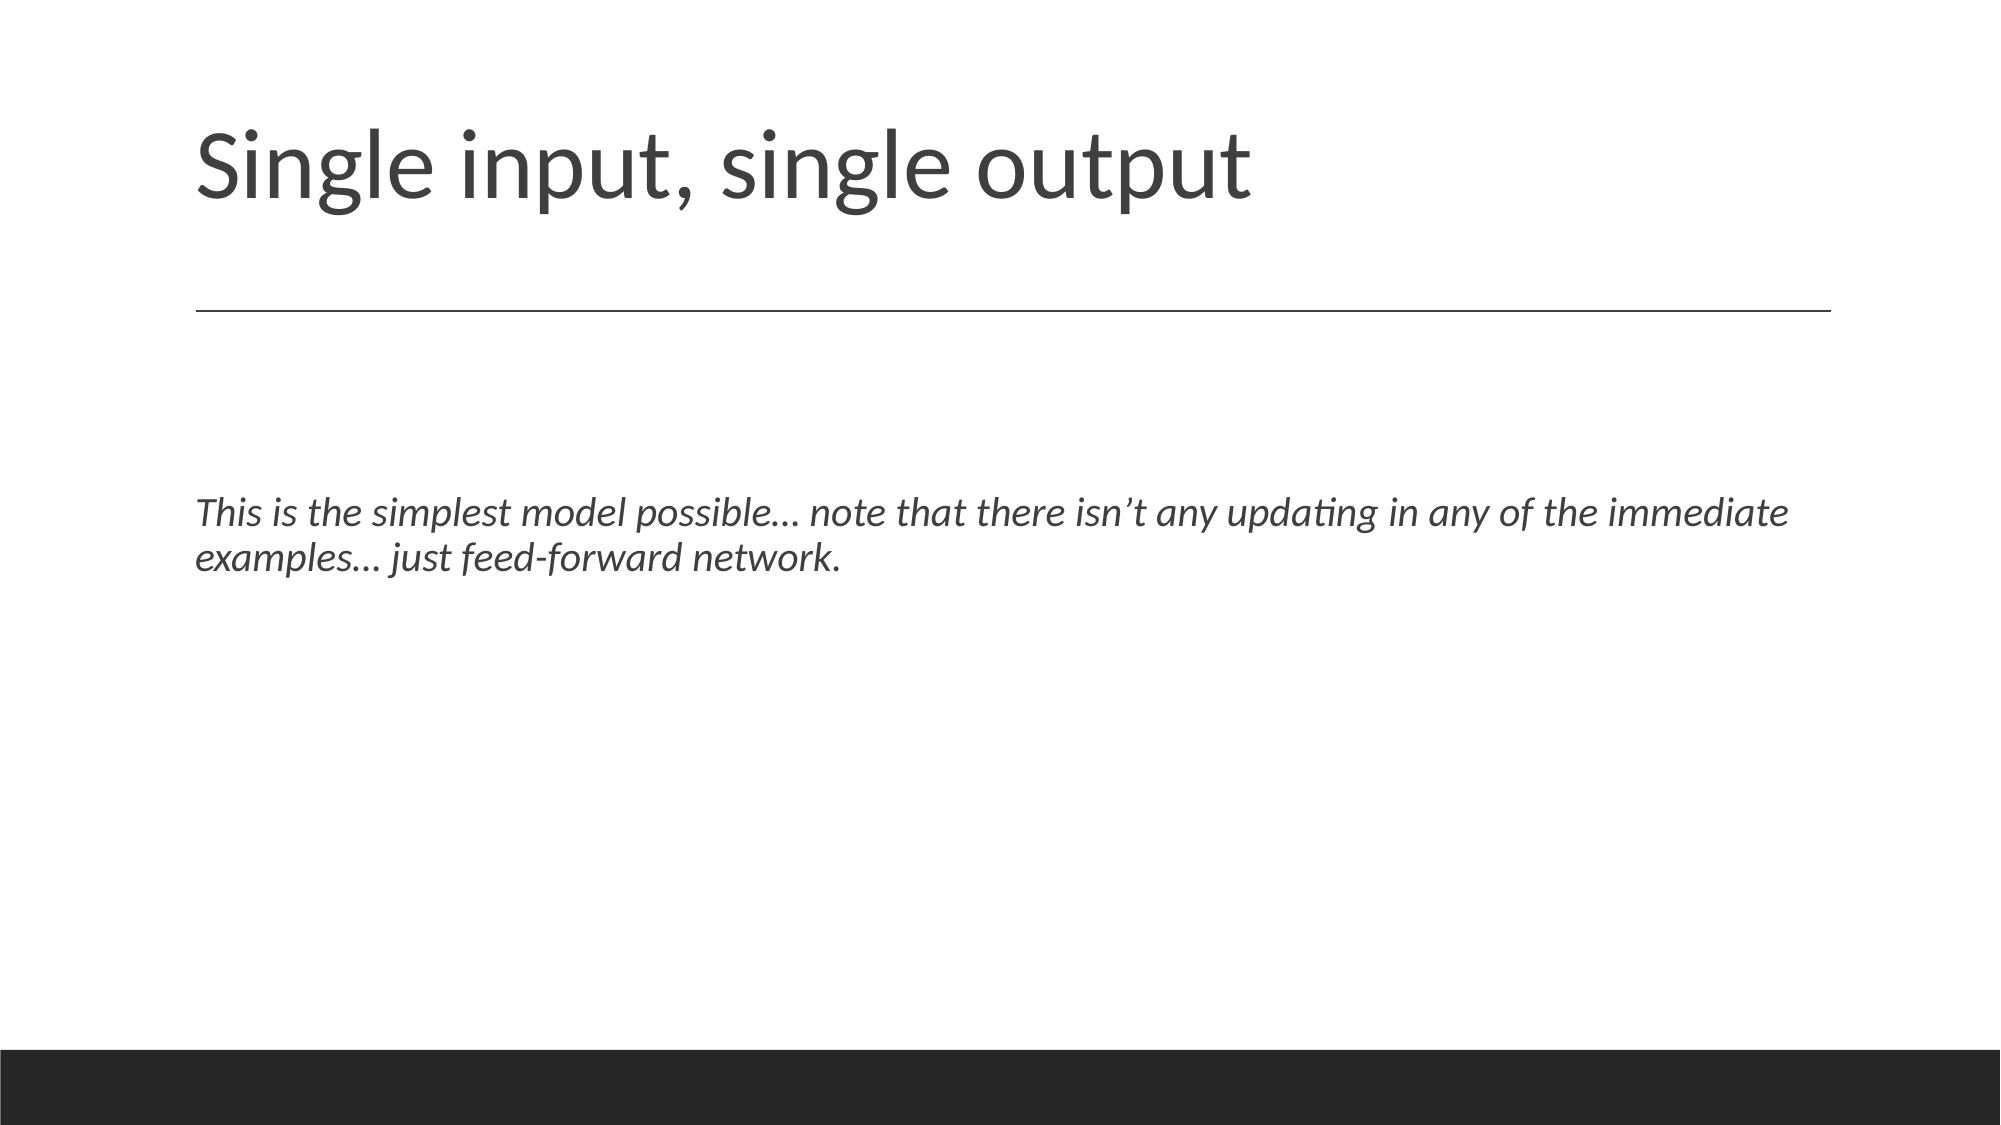

# Single input, single output

This is the simplest model possible… note that there isn’t any updating in any of the immediate examples… just feed-forward network.